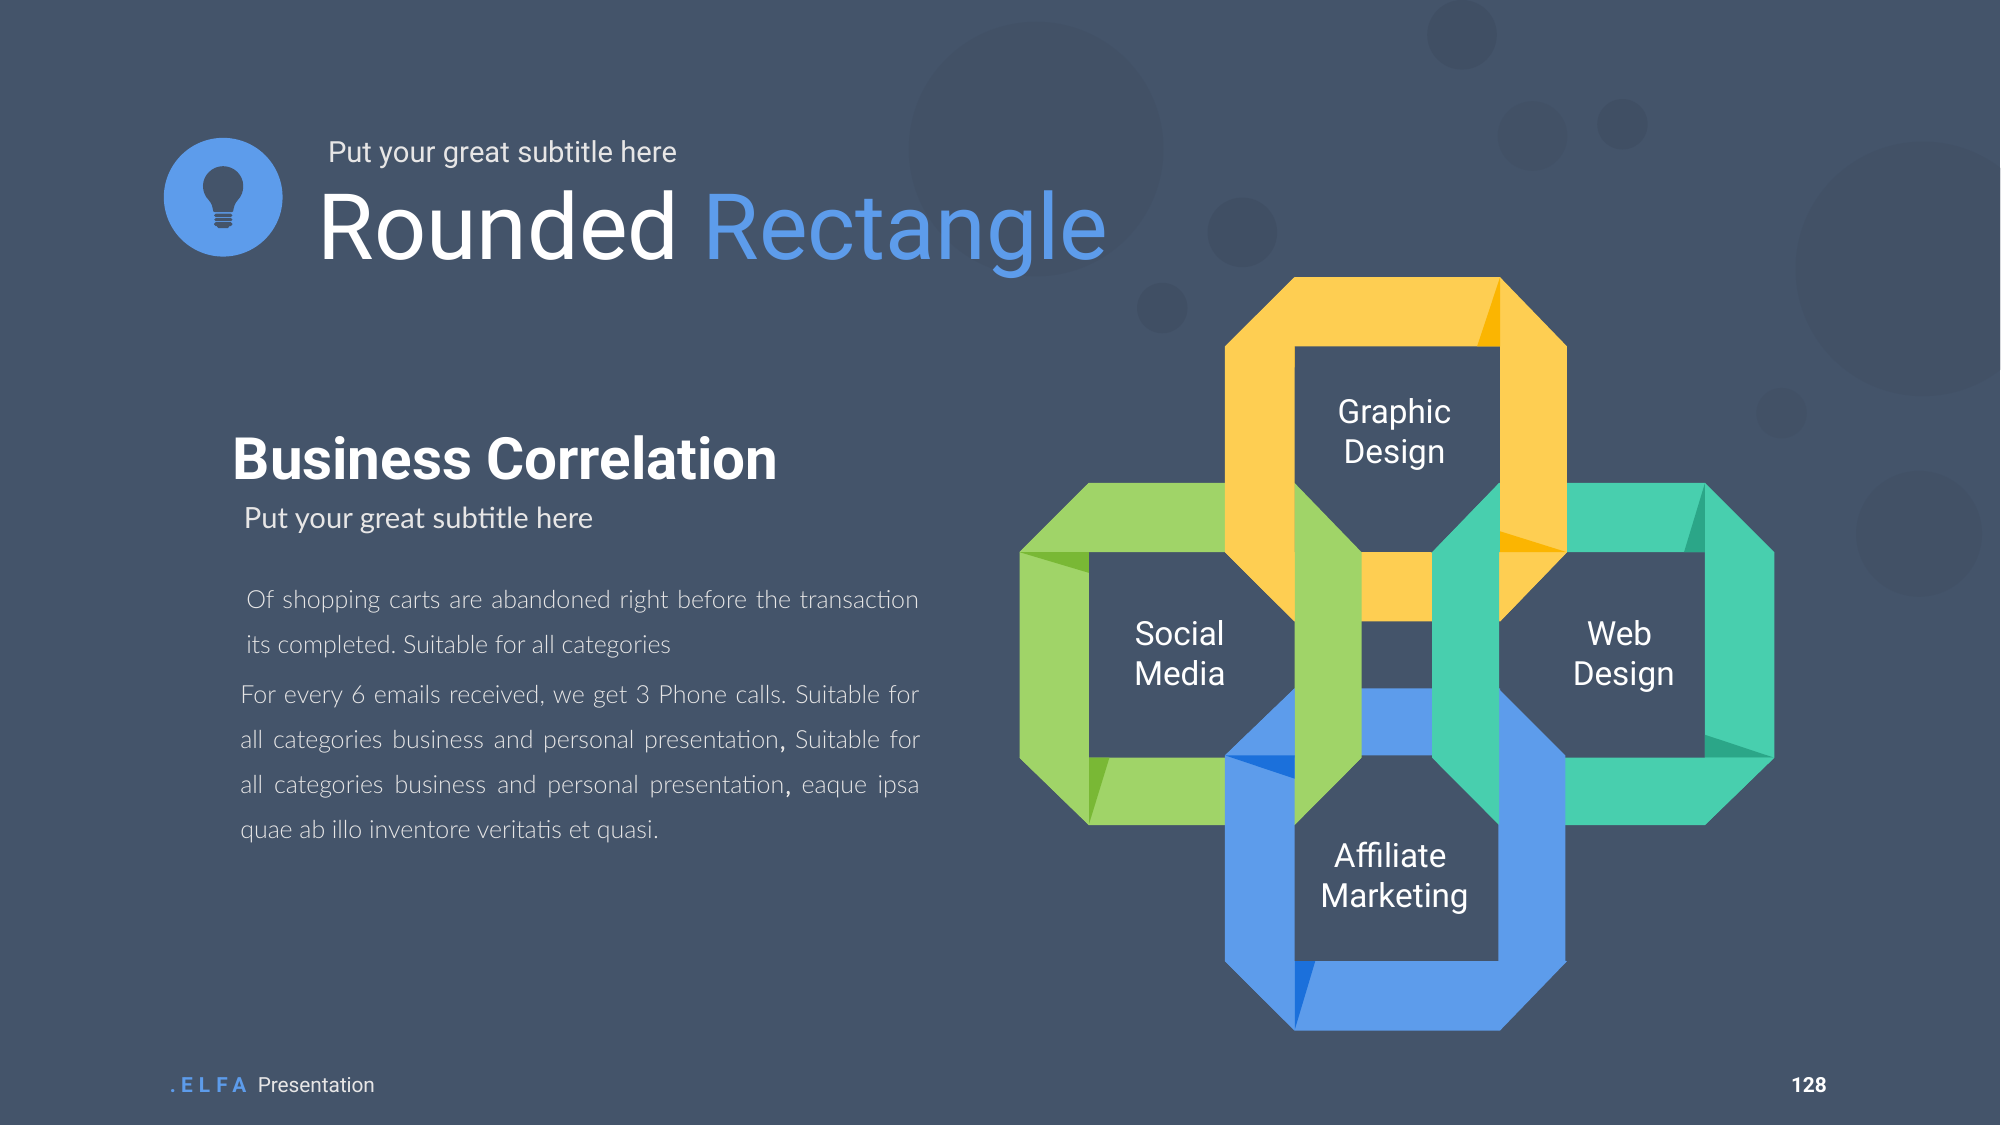

Put your great subtitle here

Rounded Rectangle

Graphic
Design
Business Correlation

Put your great subtitle here

Of shopping carts are abandoned right before the transaction its completed. Suitable for all categories
Web
Design
Social
Media
For every 6 emails received, we get 3 Phone calls. Suitable for all categories business and personal presentation, Suitable for all categories business and personal presentation, eaque ipsa quae ab illo inventore veritatis et quasi.

Affiliate
Marketing